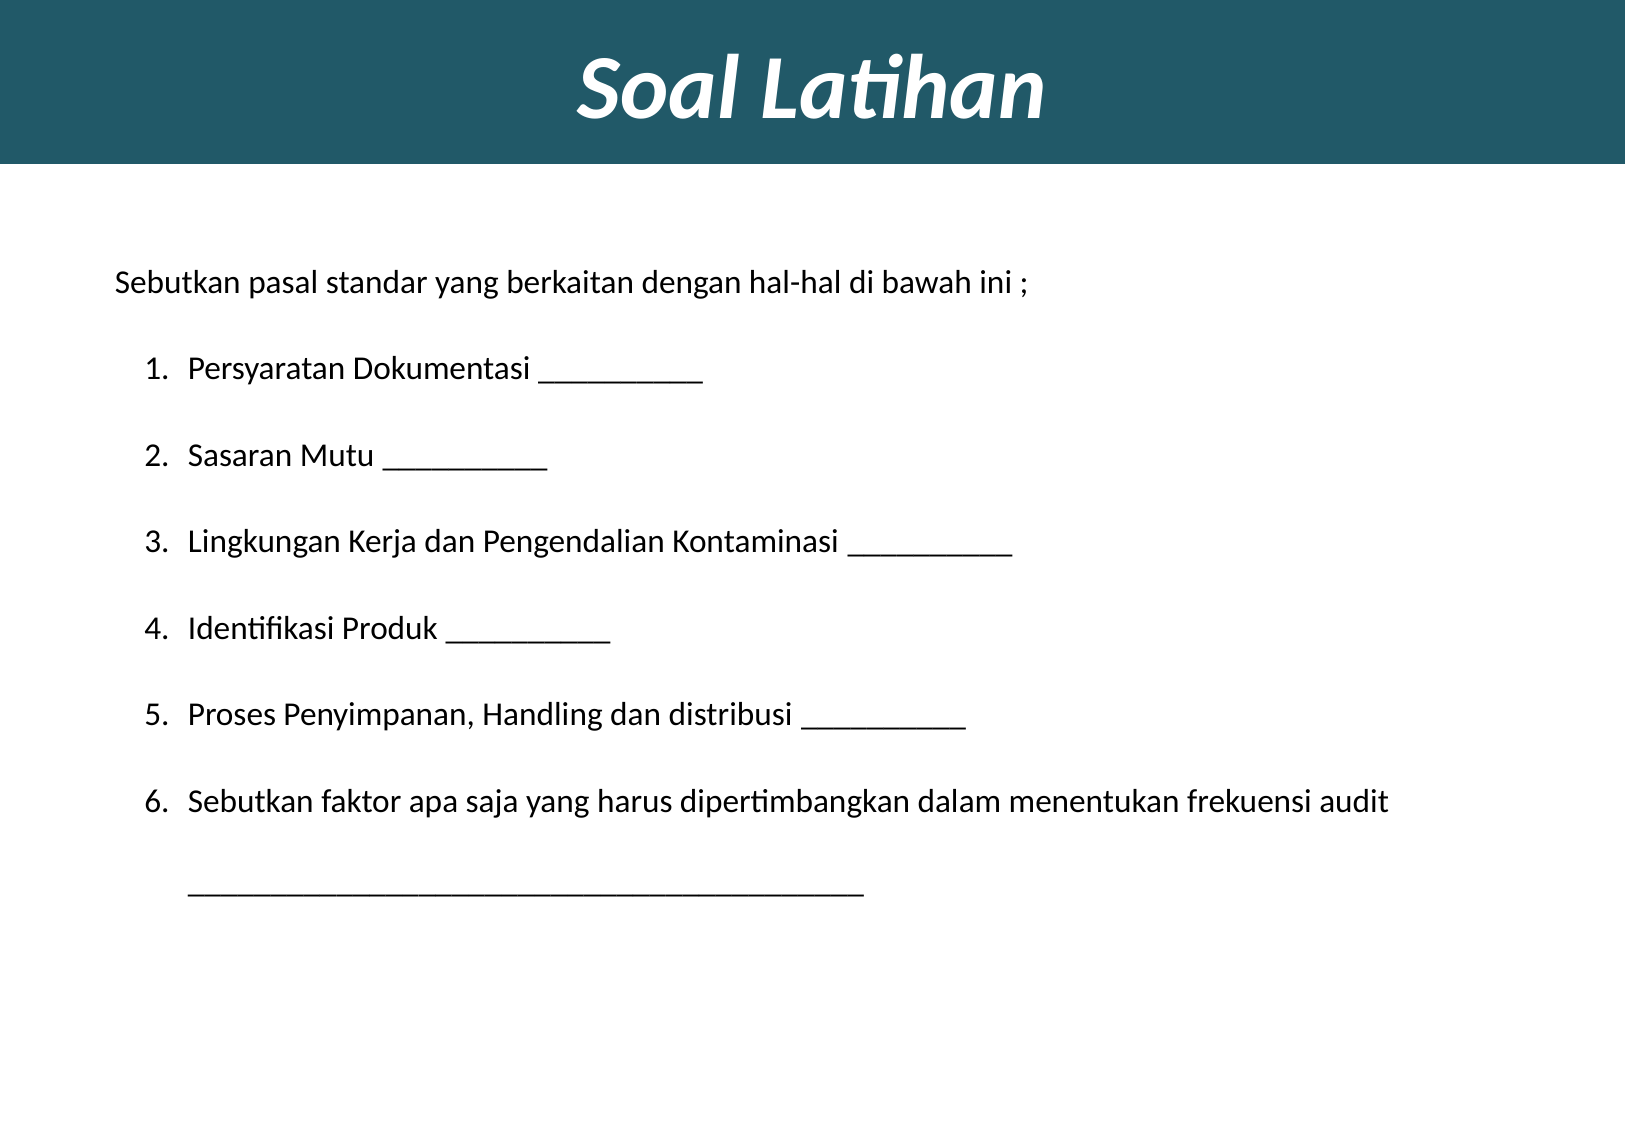

# Soal Latihan
Sebutkan pasal standar yang berkaitan dengan hal-hal di bawah ini ;
Persyaratan Dokumentasi ____4.2______
Sasaran Mutu ____5.4.1______
Lingkungan Kerja dan Pengendalian Kontaminasi ____6.4______
Identifikasi Produk ____7.5.8______
Proses Penyimpanan, Handling dan distribusi ____7.5.11______
Sebutkan faktor apa saja yang harus dipertimbangkan dalam menentukan frekuensi audit Status dan pentingnya proses yg akan di audit, dan hasil audit sebelumnya
Sebutkan pasal standar yang berkaitan dengan hal-hal di bawah ini ;
Persyaratan Dokumentasi __________
Sasaran Mutu __________
Lingkungan Kerja dan Pengendalian Kontaminasi __________
Identifikasi Produk __________
Proses Penyimpanan, Handling dan distribusi __________
Sebutkan faktor apa saja yang harus dipertimbangkan dalam menentukan frekuensi audit _________________________________________